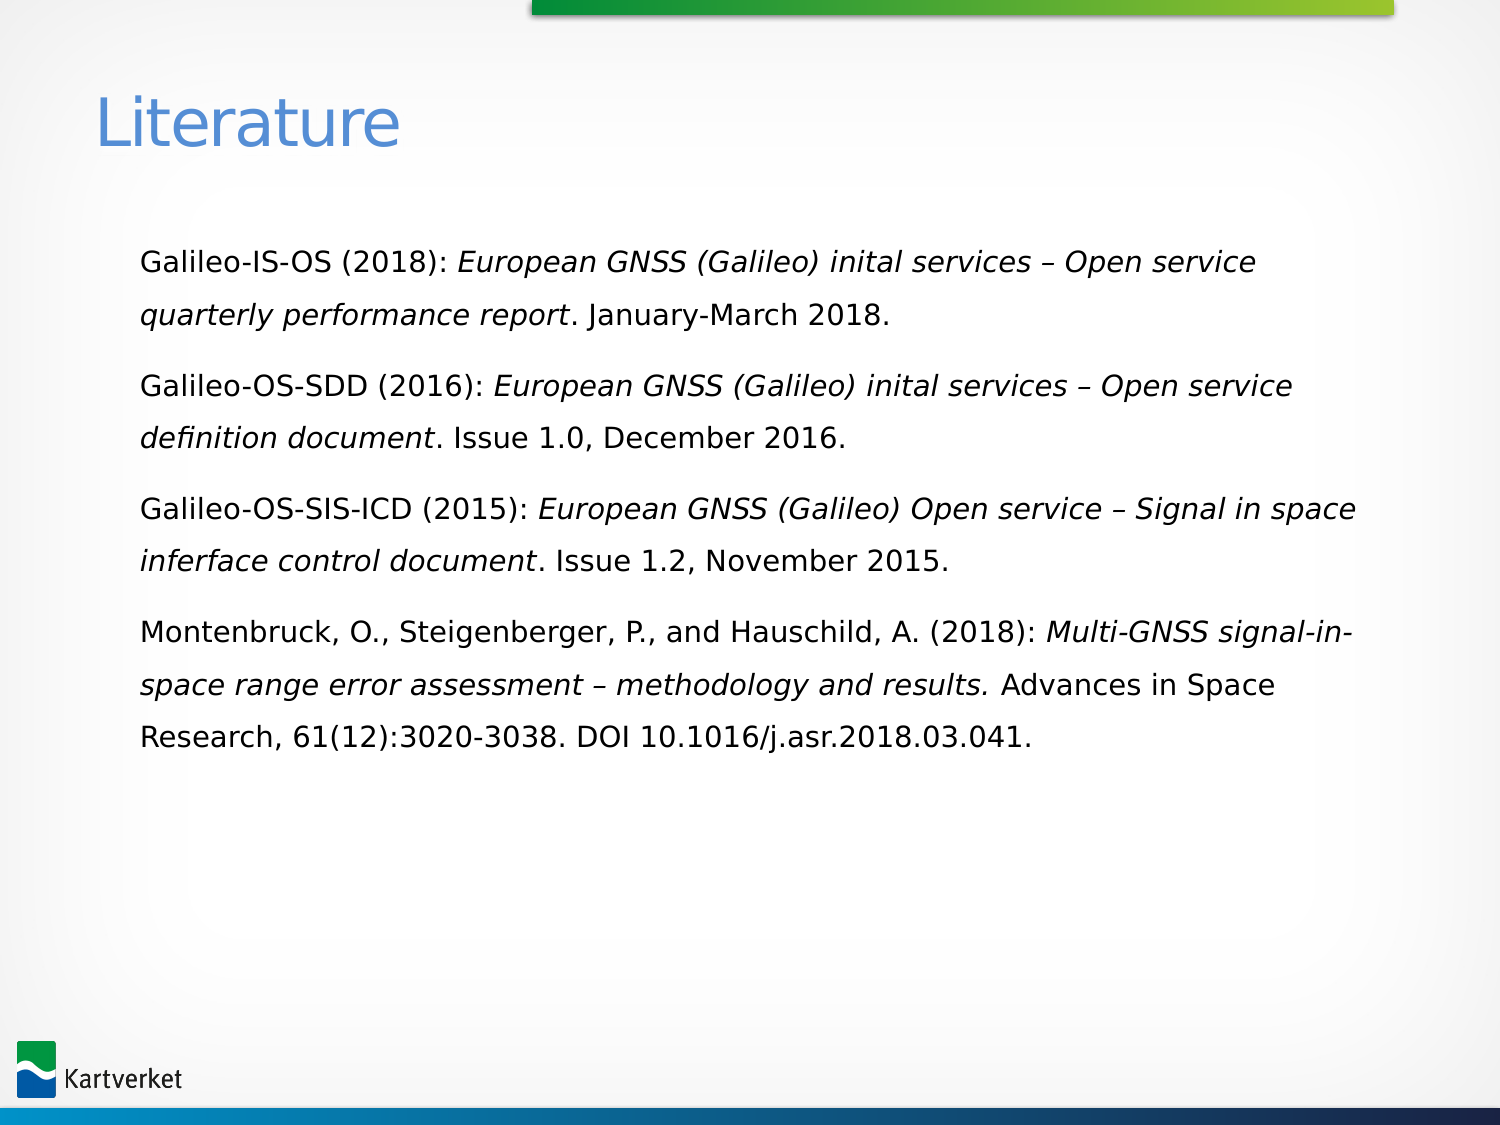

Literature
Galileo-IS-OS (2018): European GNSS (Galileo) inital services – Open service quarterly performance report. January-March 2018.
Galileo-OS-SDD (2016): European GNSS (Galileo) inital services – Open service definition document. Issue 1.0, December 2016.
Galileo-OS-SIS-ICD (2015): European GNSS (Galileo) Open service – Signal in space inferface control document. Issue 1.2, November 2015.
Montenbruck, O., Steigenberger, P., and Hauschild, A. (2018): Multi-GNSS signal-in-space range error assessment – methodology and results. Advances in Space Research, 61(12):3020-3038. DOI 10.1016/j.asr.2018.03.041.